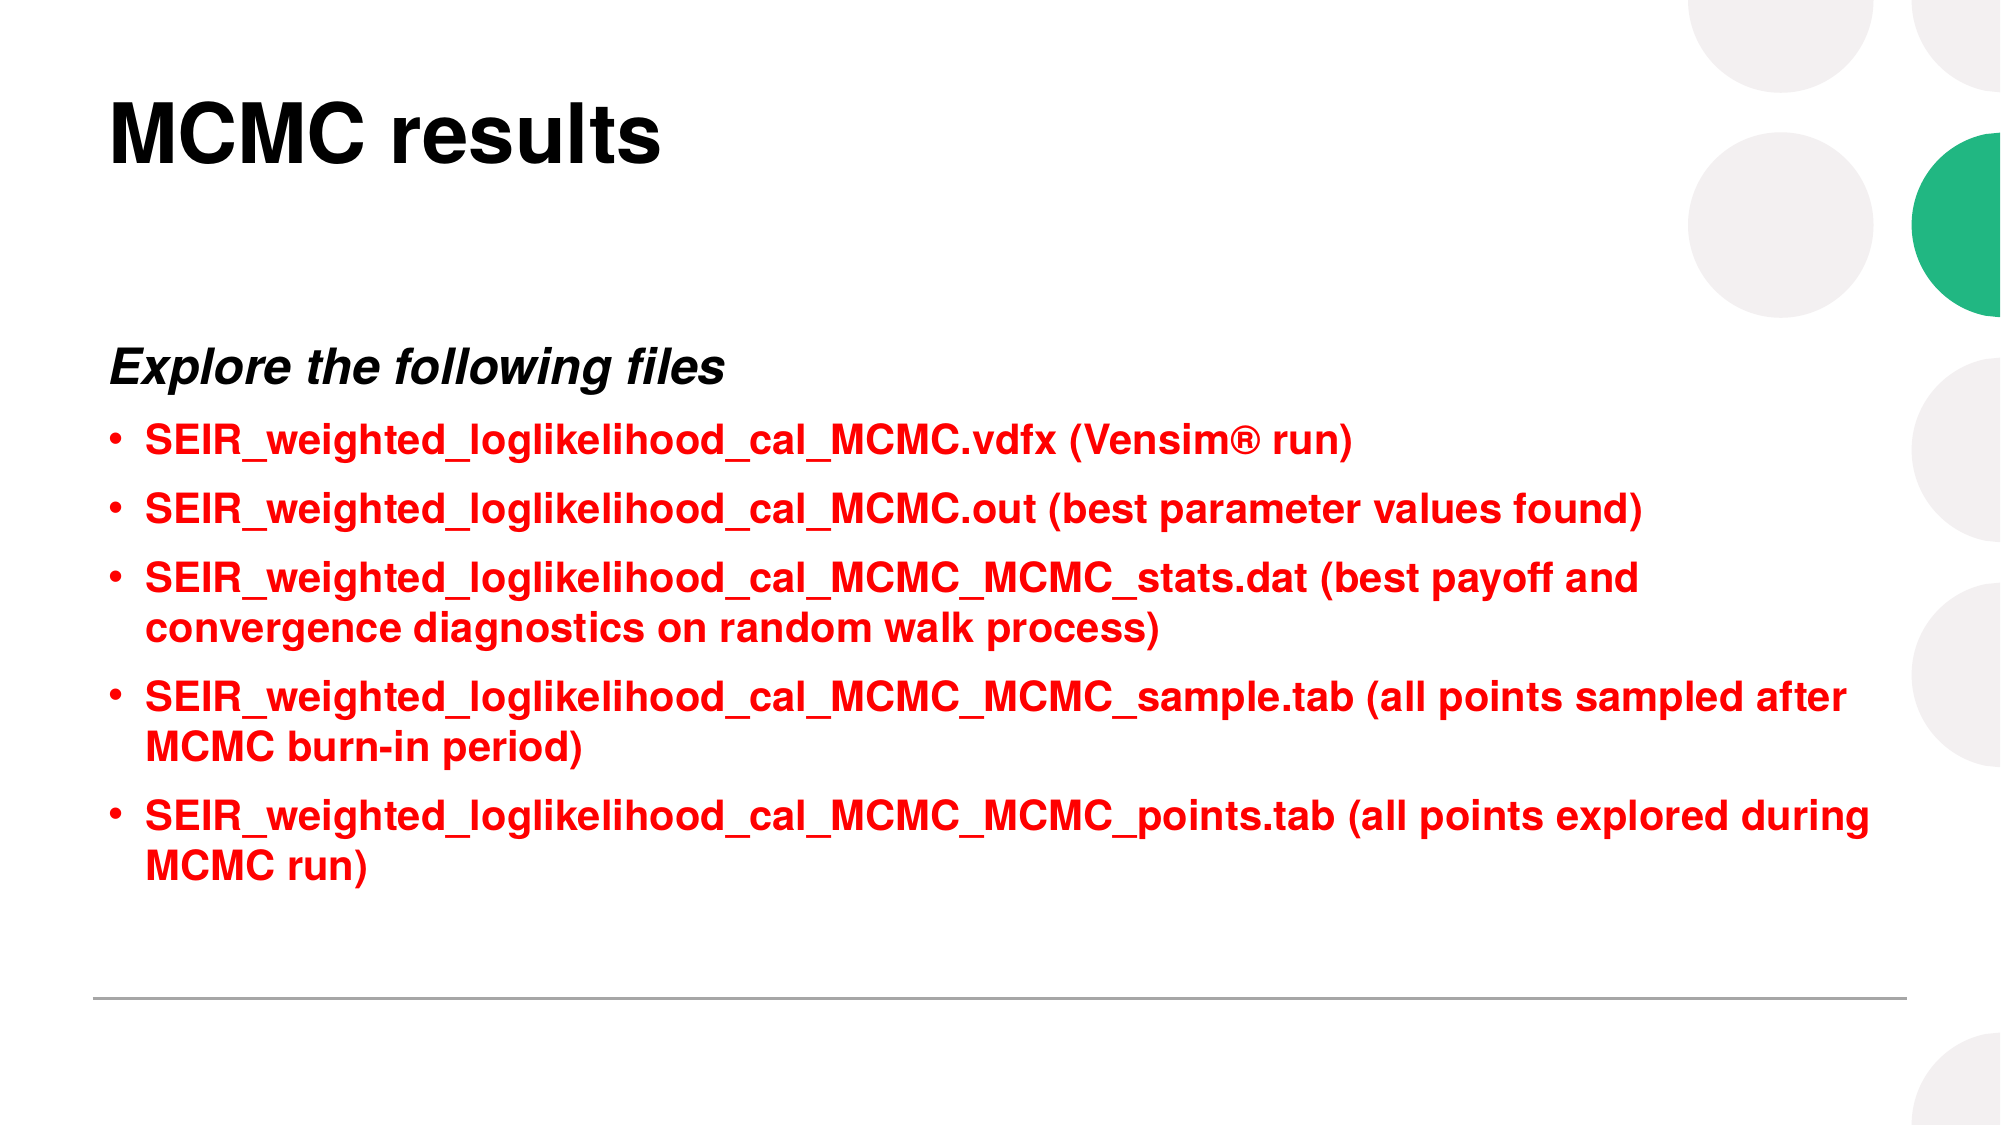

# MCMC results
Explore the following files
SEIR_weighted_loglikelihood_cal_MCMC.vdfx (Vensim® run)
SEIR_weighted_loglikelihood_cal_MCMC.out (best parameter values found)
SEIR_weighted_loglikelihood_cal_MCMC_MCMC_stats.dat (best payoff and convergence diagnostics on random walk process)
SEIR_weighted_loglikelihood_cal_MCMC_MCMC_sample.tab (all points sampled after MCMC burn-in period)
SEIR_weighted_loglikelihood_cal_MCMC_MCMC_points.tab (all points explored during MCMC run)